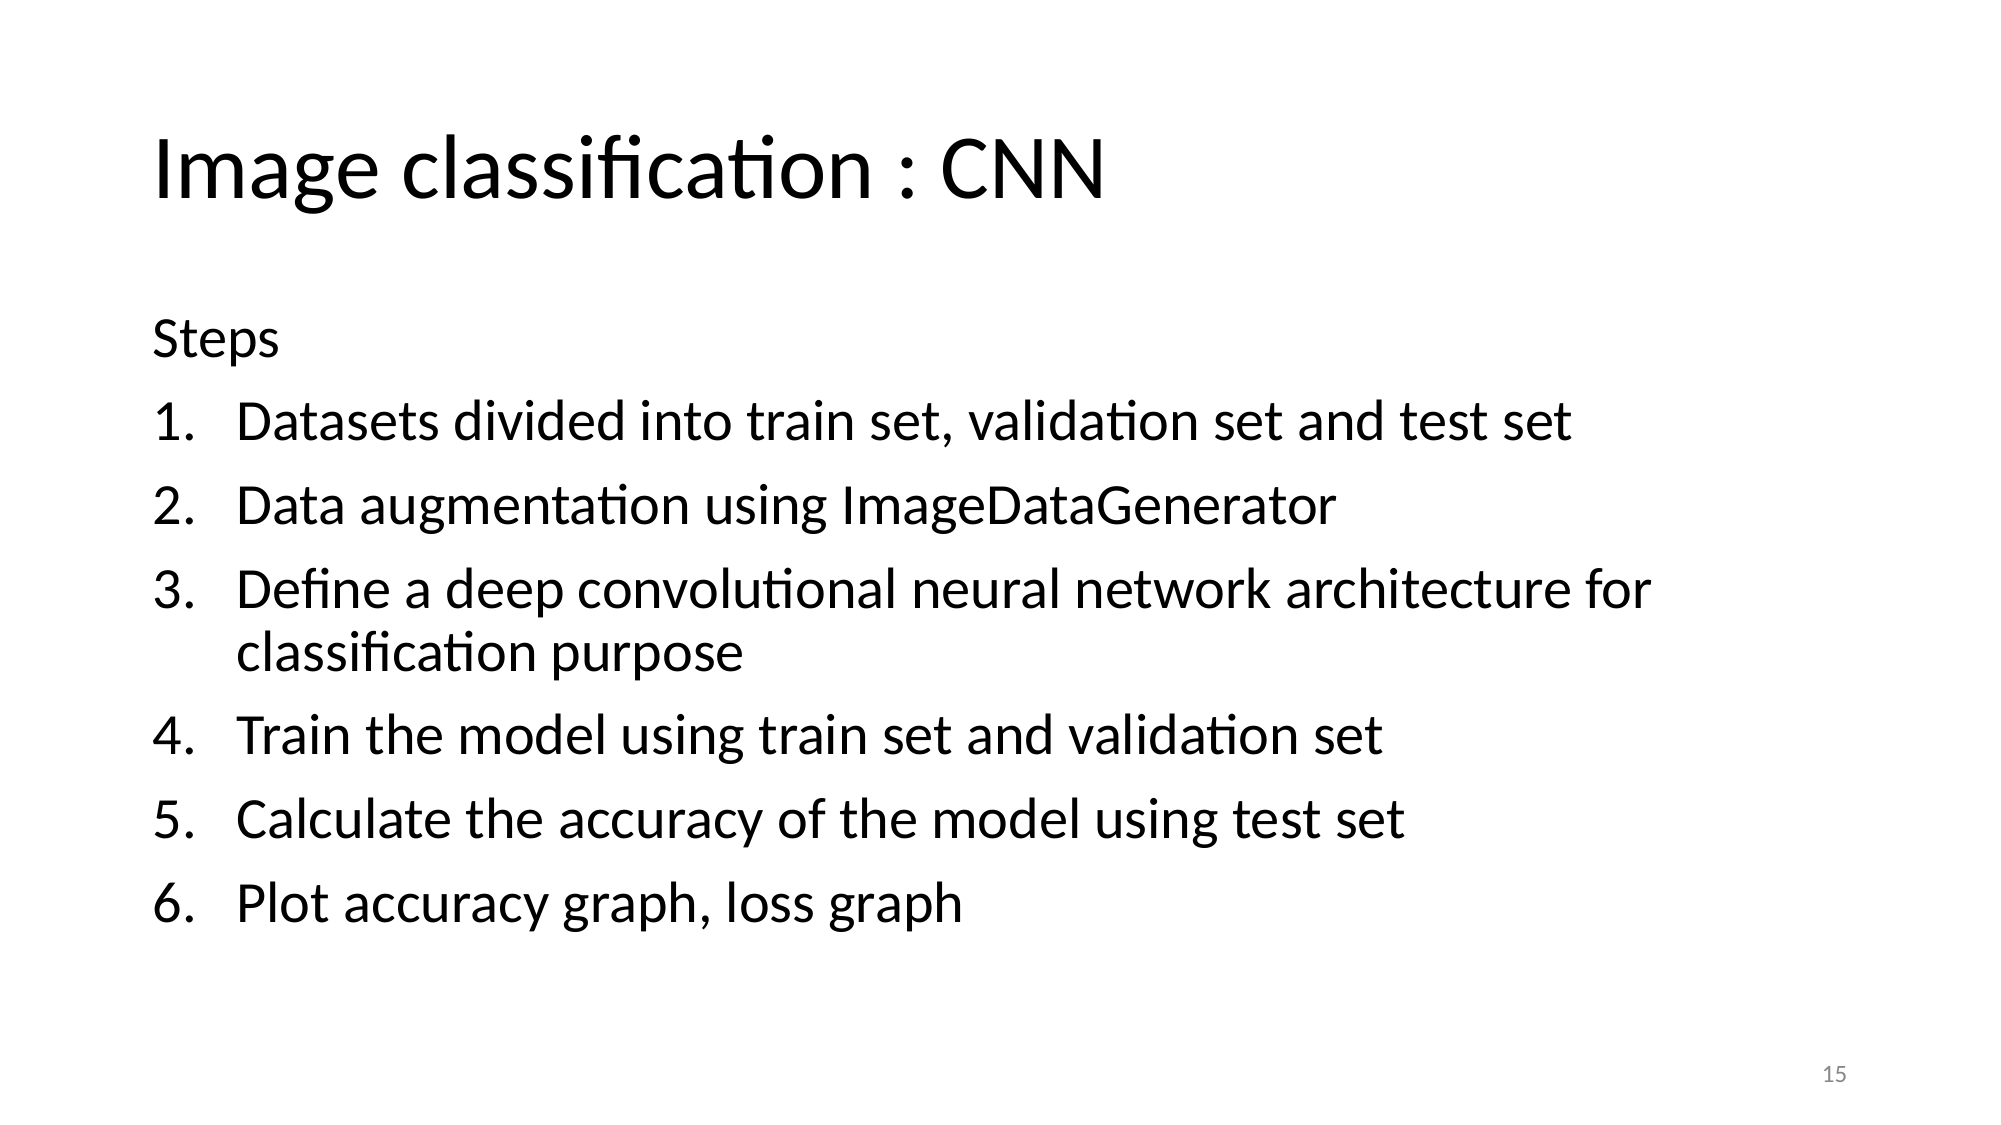

# Image classification : CNN
Steps
Datasets divided into train set, validation set and test set
Data augmentation using ImageDataGenerator
Define a deep convolutional neural network architecture for classification purpose
Train the model using train set and validation set
Calculate the accuracy of the model using test set
Plot accuracy graph, loss graph

15